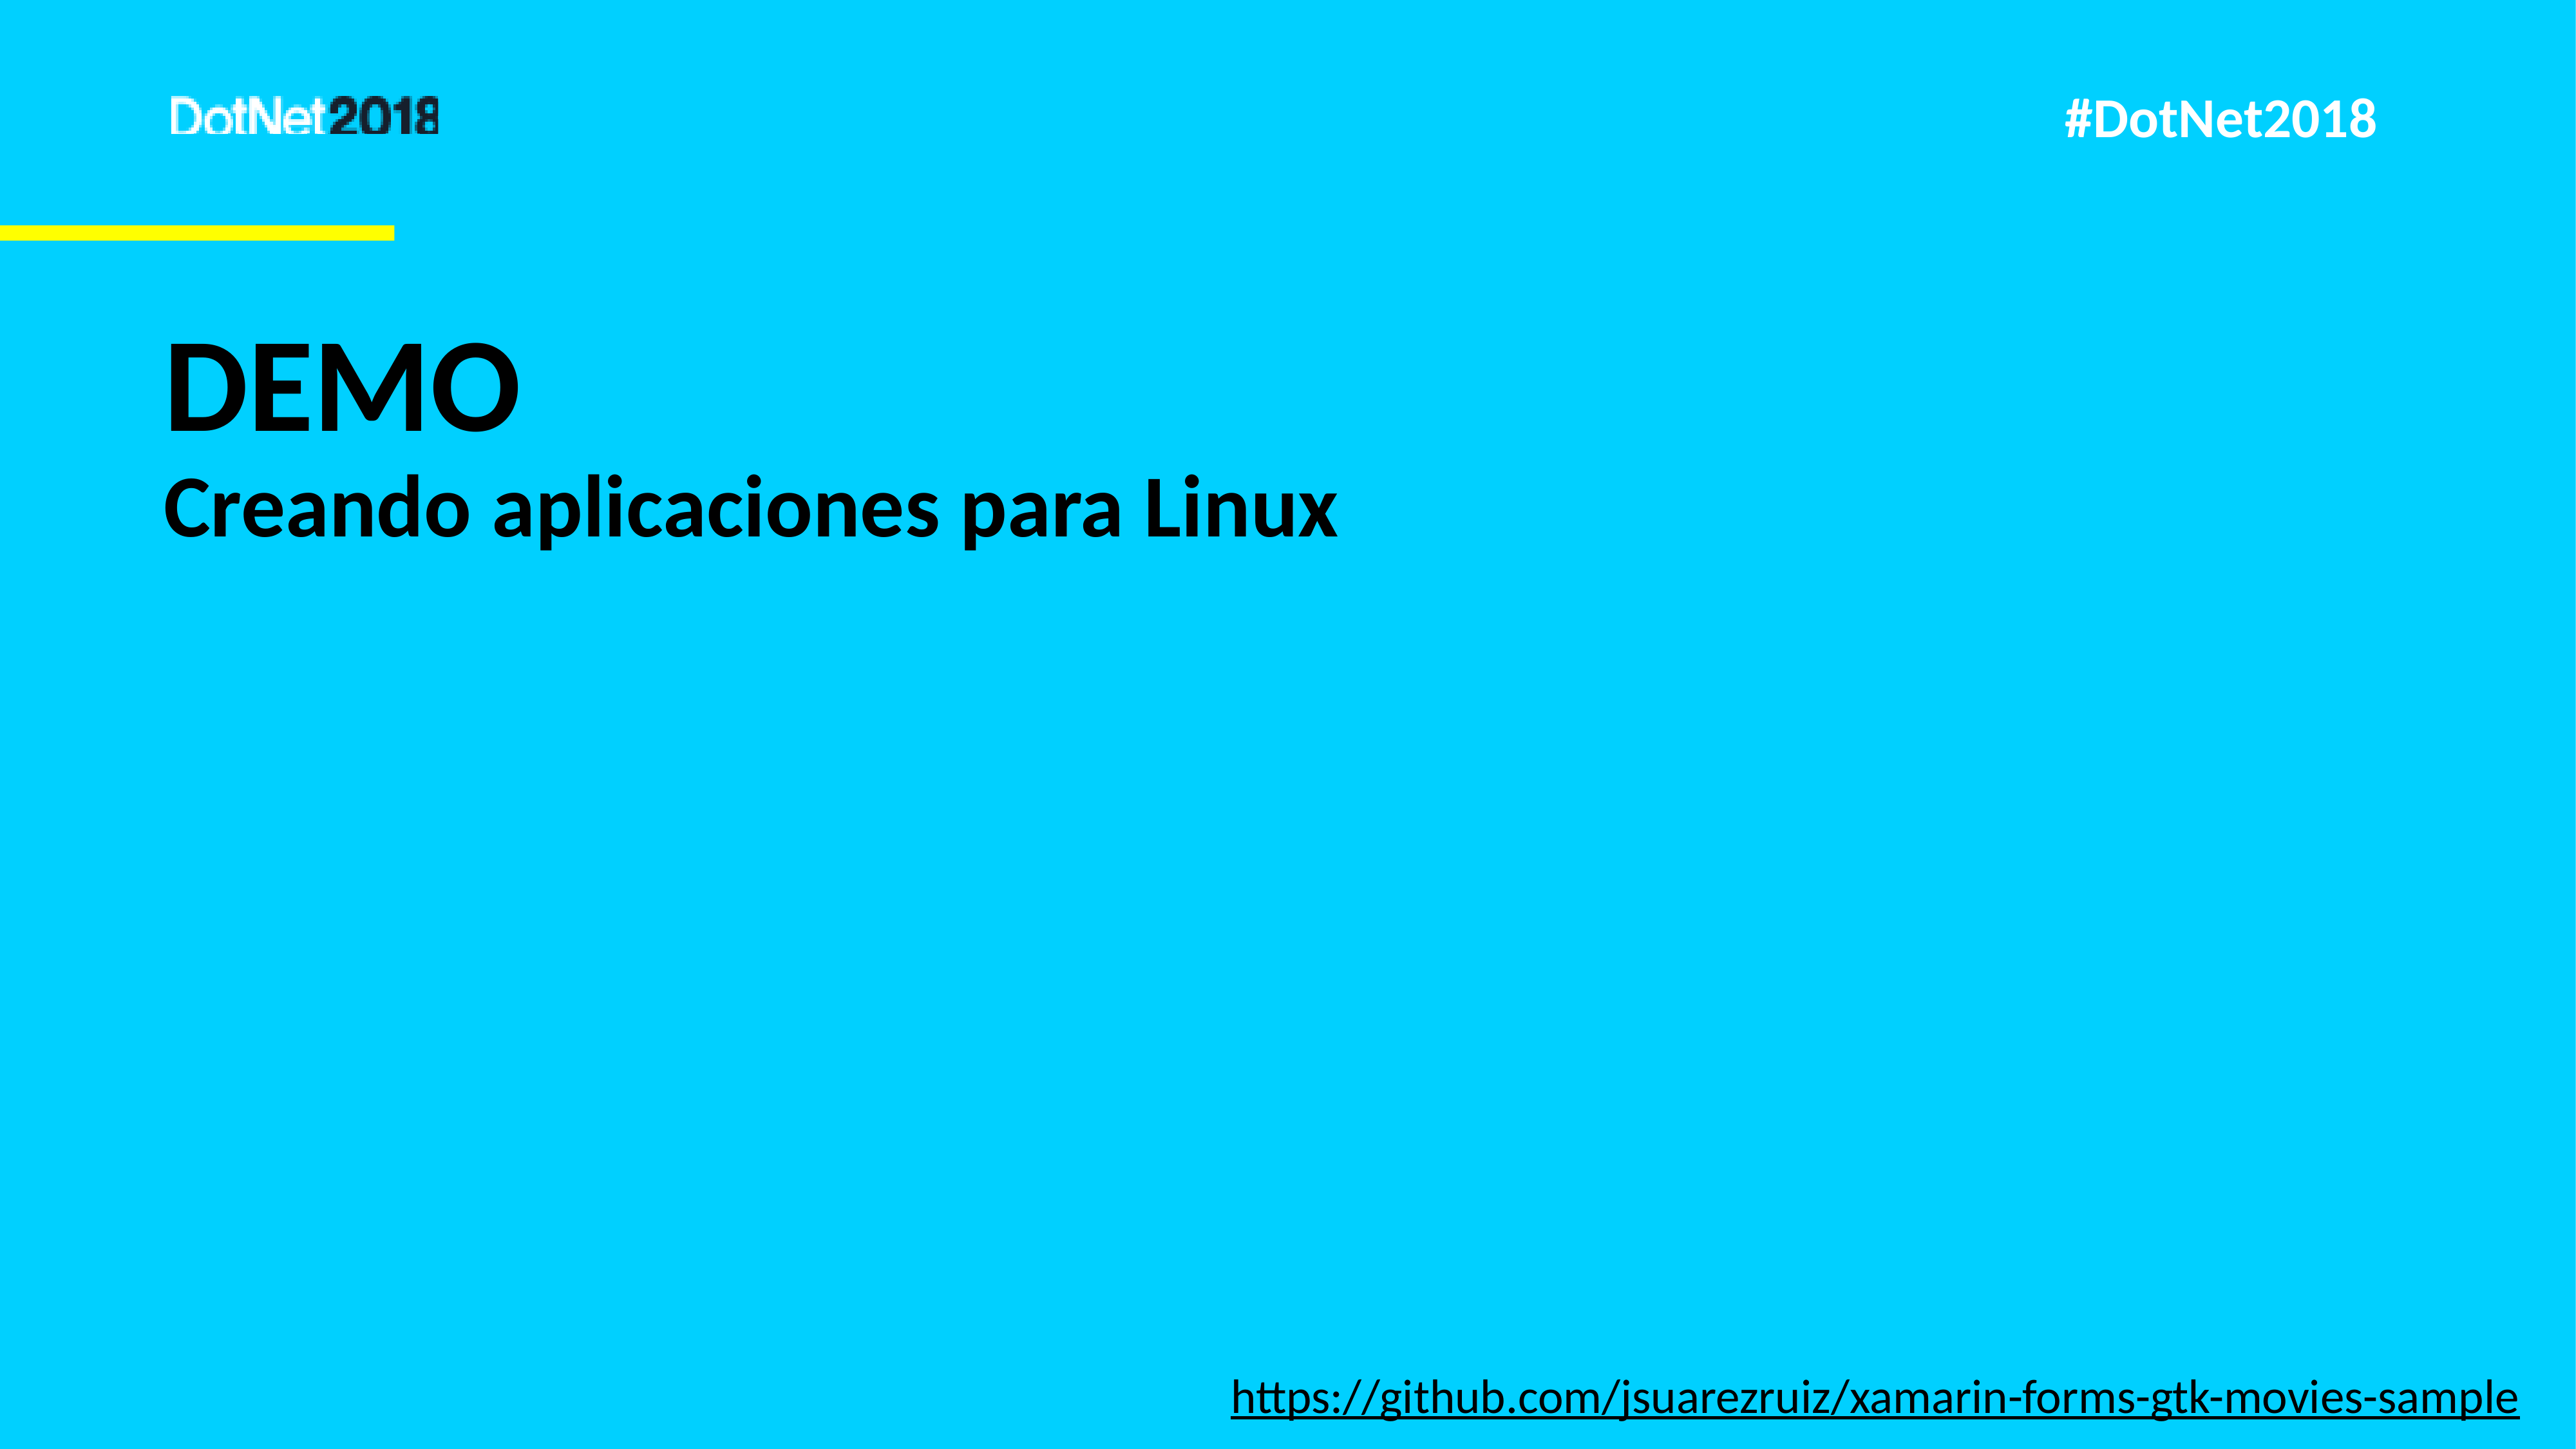

# DEMO Creando aplicaciones para Linux
https://github.com/jsuarezruiz/xamarin-forms-gtk-movies-sample